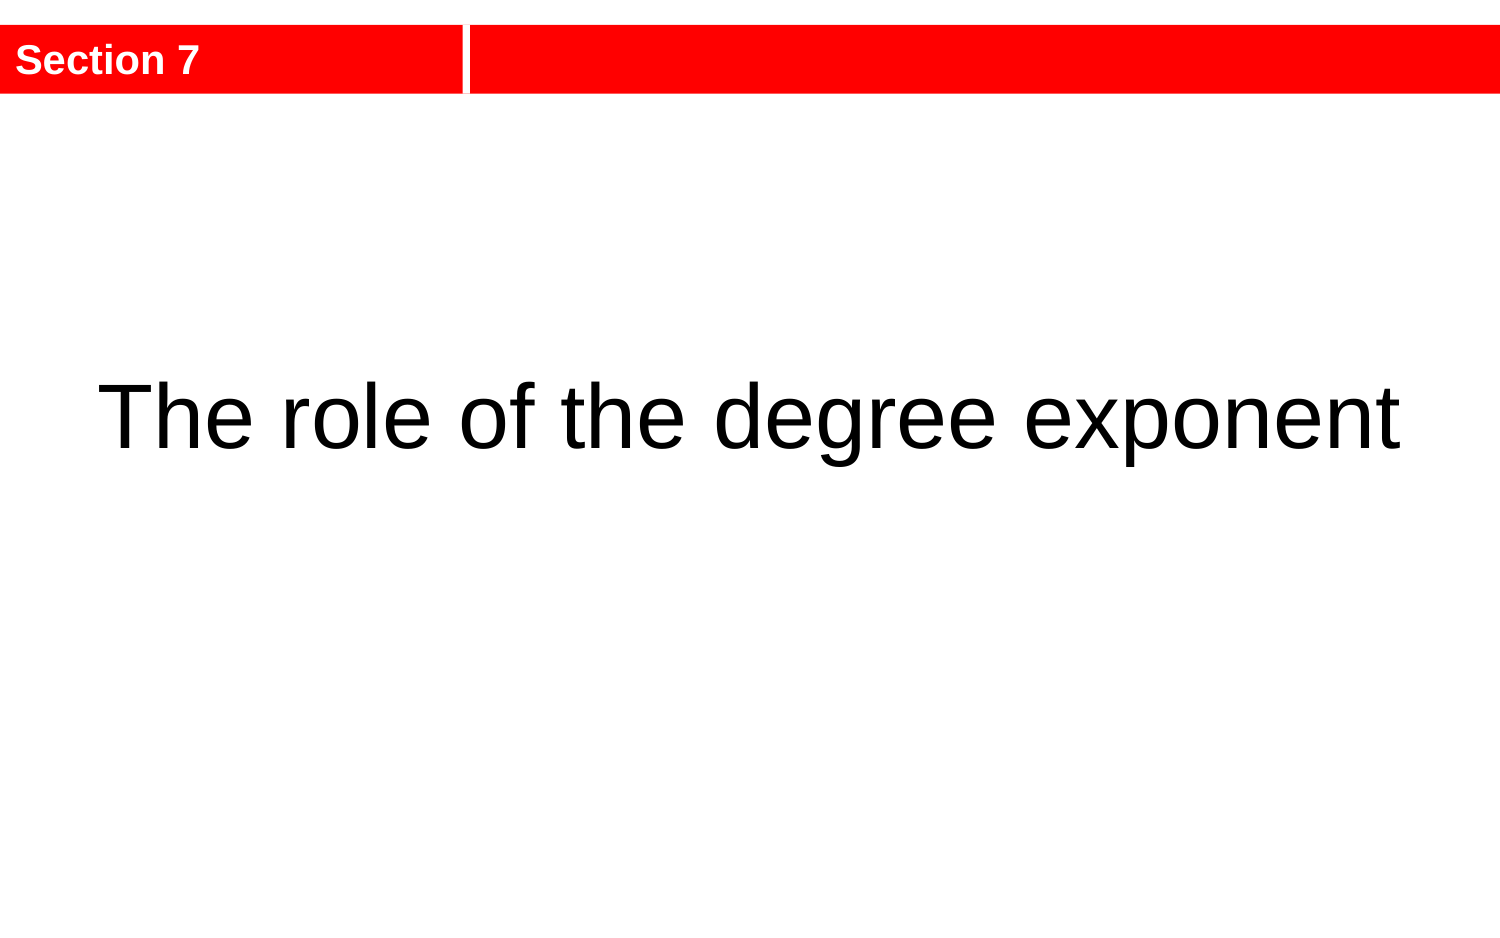

Section 7

The role of the degree exponent